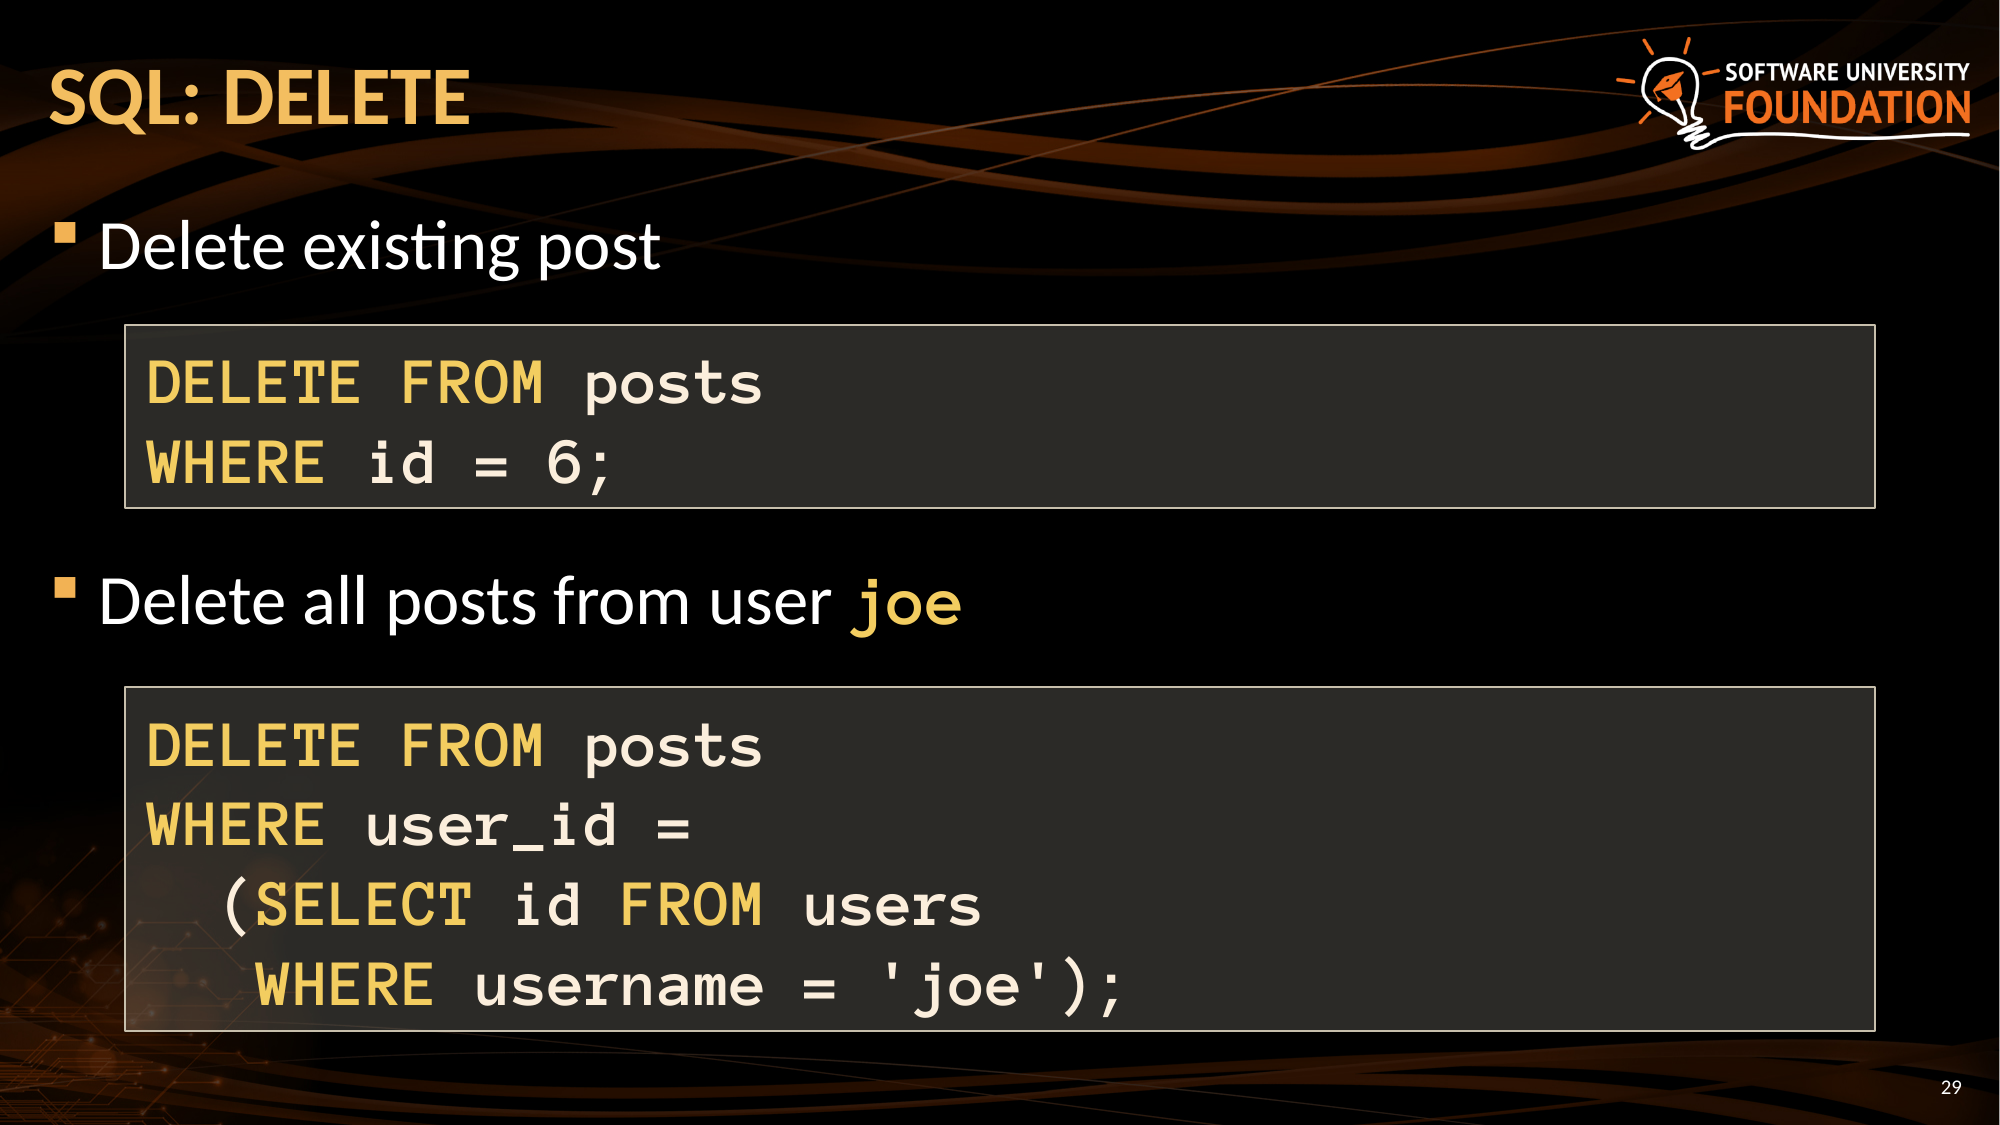

# SQL: DELETE
Delete existing post

Delete all posts from user joe
DELETE FROM posts
WHERE id = 6;
DELETE FROM posts
WHERE user_id =
  (SELECT id FROM users
   WHERE username = 'joe');
29